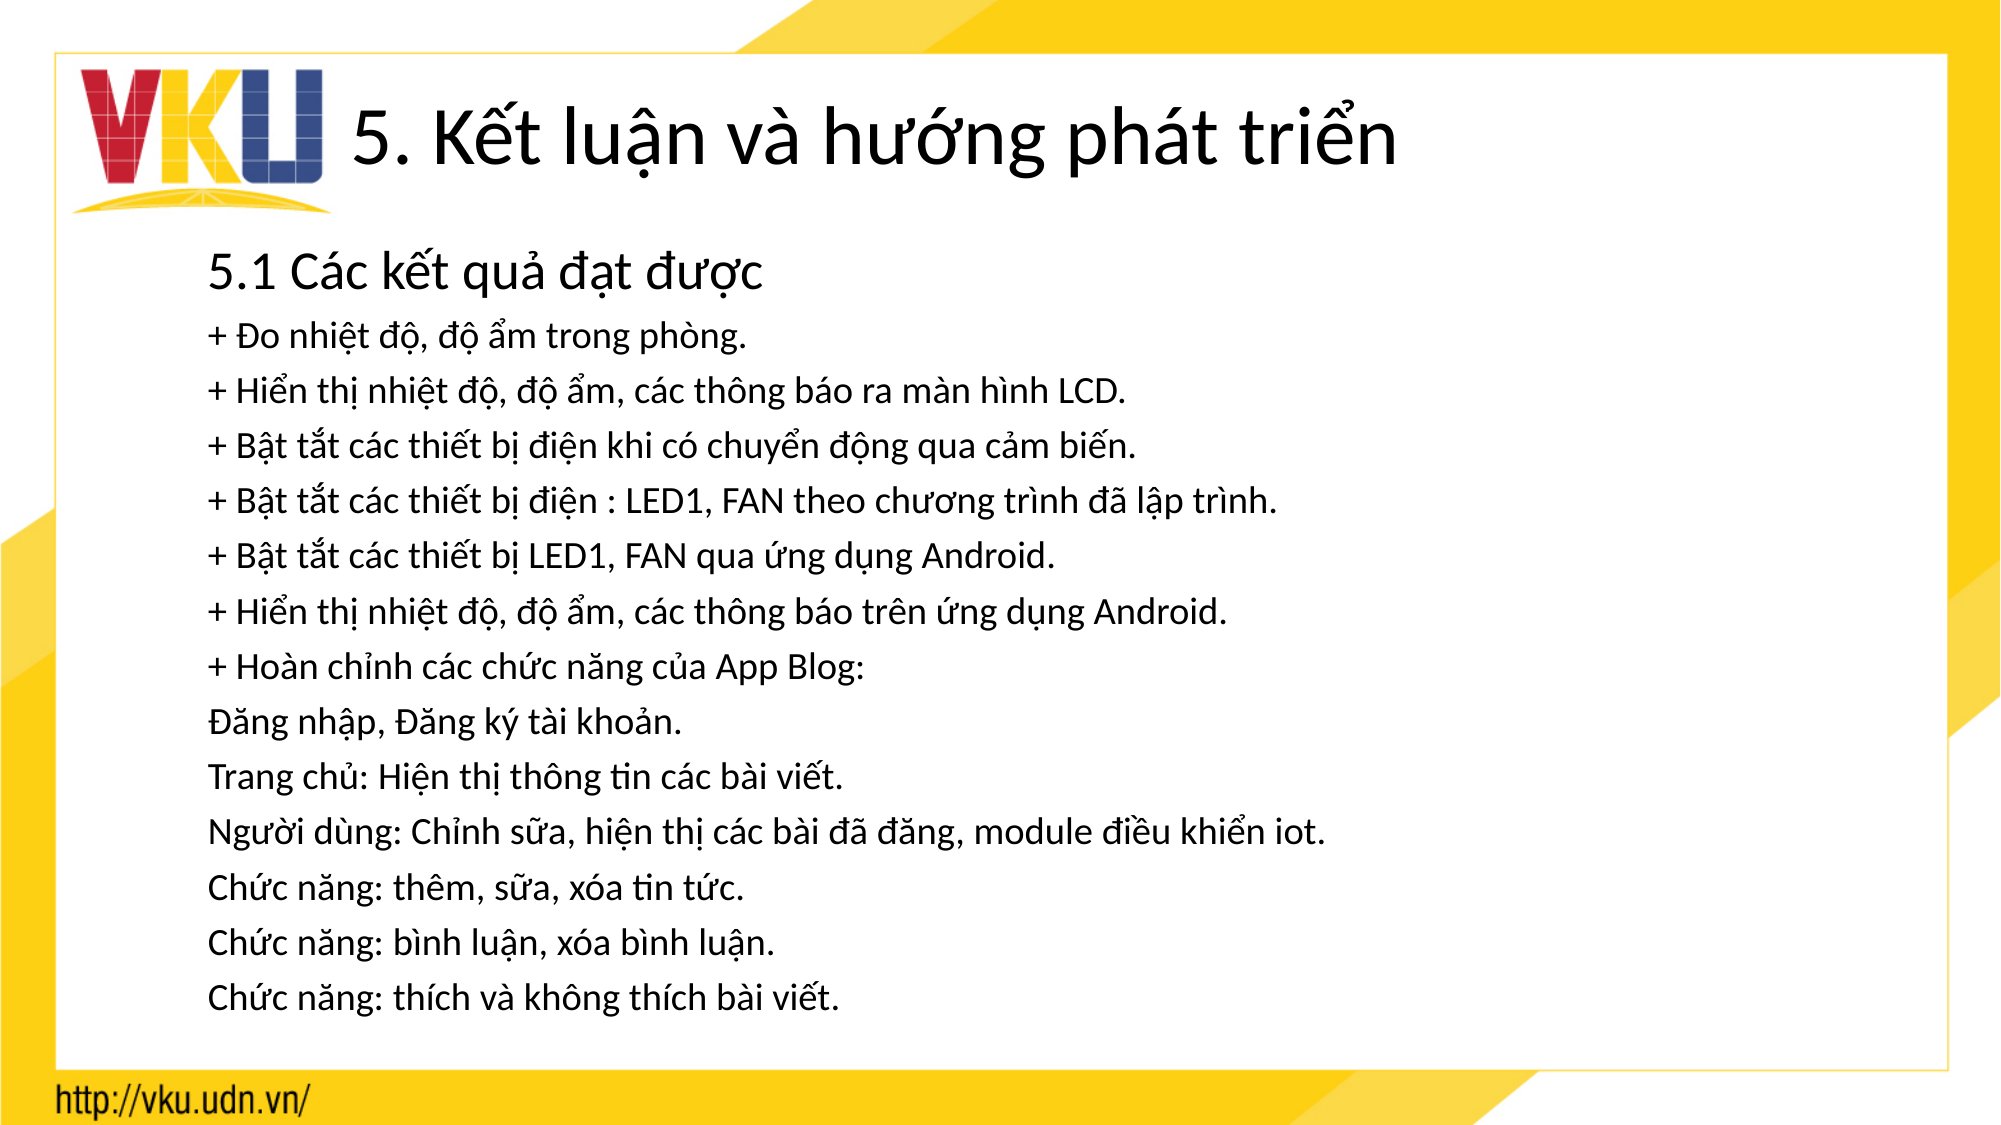

# 5. Kết luận và hướng phát triển
	5.1 Các kết quả đạt được
	+ Đo nhiệt độ, độ ẩm trong phòng.
	+ Hiển thị nhiệt độ, độ ẩm, các thông báo ra màn hình LCD.
	+ Bật tắt các thiết bị điện khi có chuyển động qua cảm biến.
	+ Bật tắt các thiết bị điện : LED1, FAN theo chương trình đã lập trình.
	+ Bật tắt các thiết bị LED1, FAN qua ứng dụng Android.
	+ Hiển thị nhiệt độ, độ ẩm, các thông báo trên ứng dụng Android.
	+ Hoàn chỉnh các chức năng của App Blog:
		Đăng nhập, Đăng ký tài khoản.
		Trang chủ: Hiện thị thông tin các bài viết.
		Người dùng: Chỉnh sữa, hiện thị các bài đã đăng, module điều khiển iot.
		Chức năng: thêm, sữa, xóa tin tức.
		Chức năng: bình luận, xóa bình luận.
		Chức năng: thích và không thích bài viết.